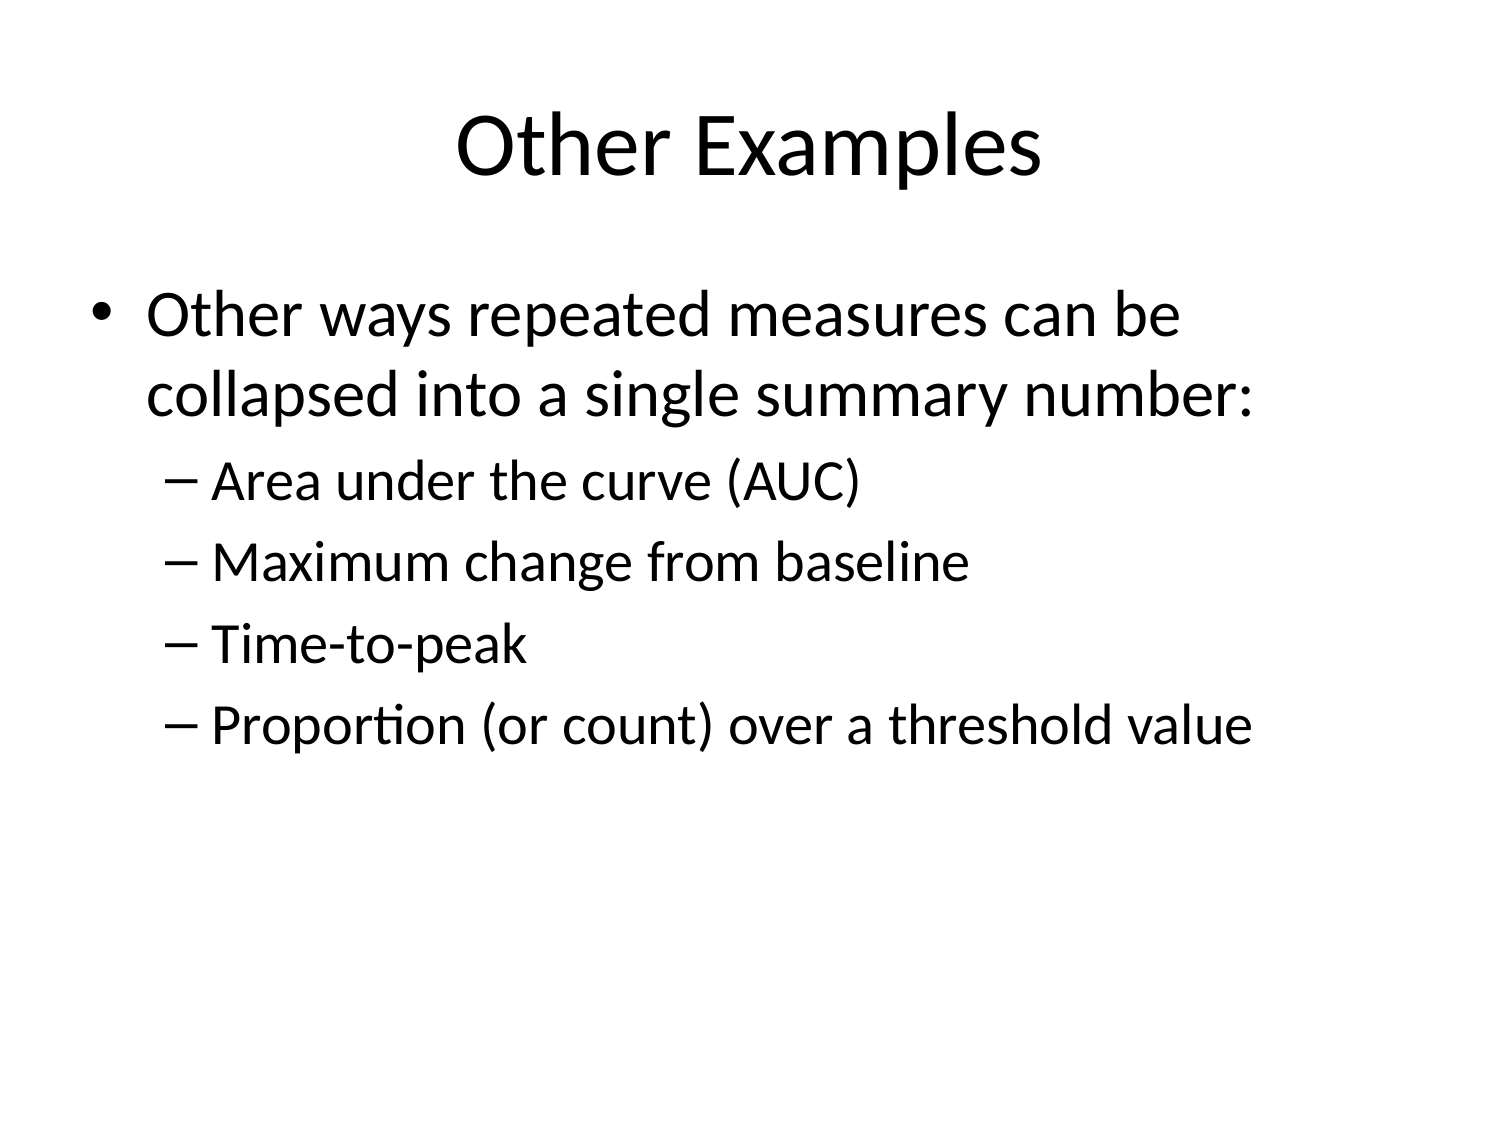

# Other Examples
Other ways repeated measures can be collapsed into a single summary number:
Area under the curve (AUC)
Maximum change from baseline
Time-to-peak
Proportion (or count) over a threshold value